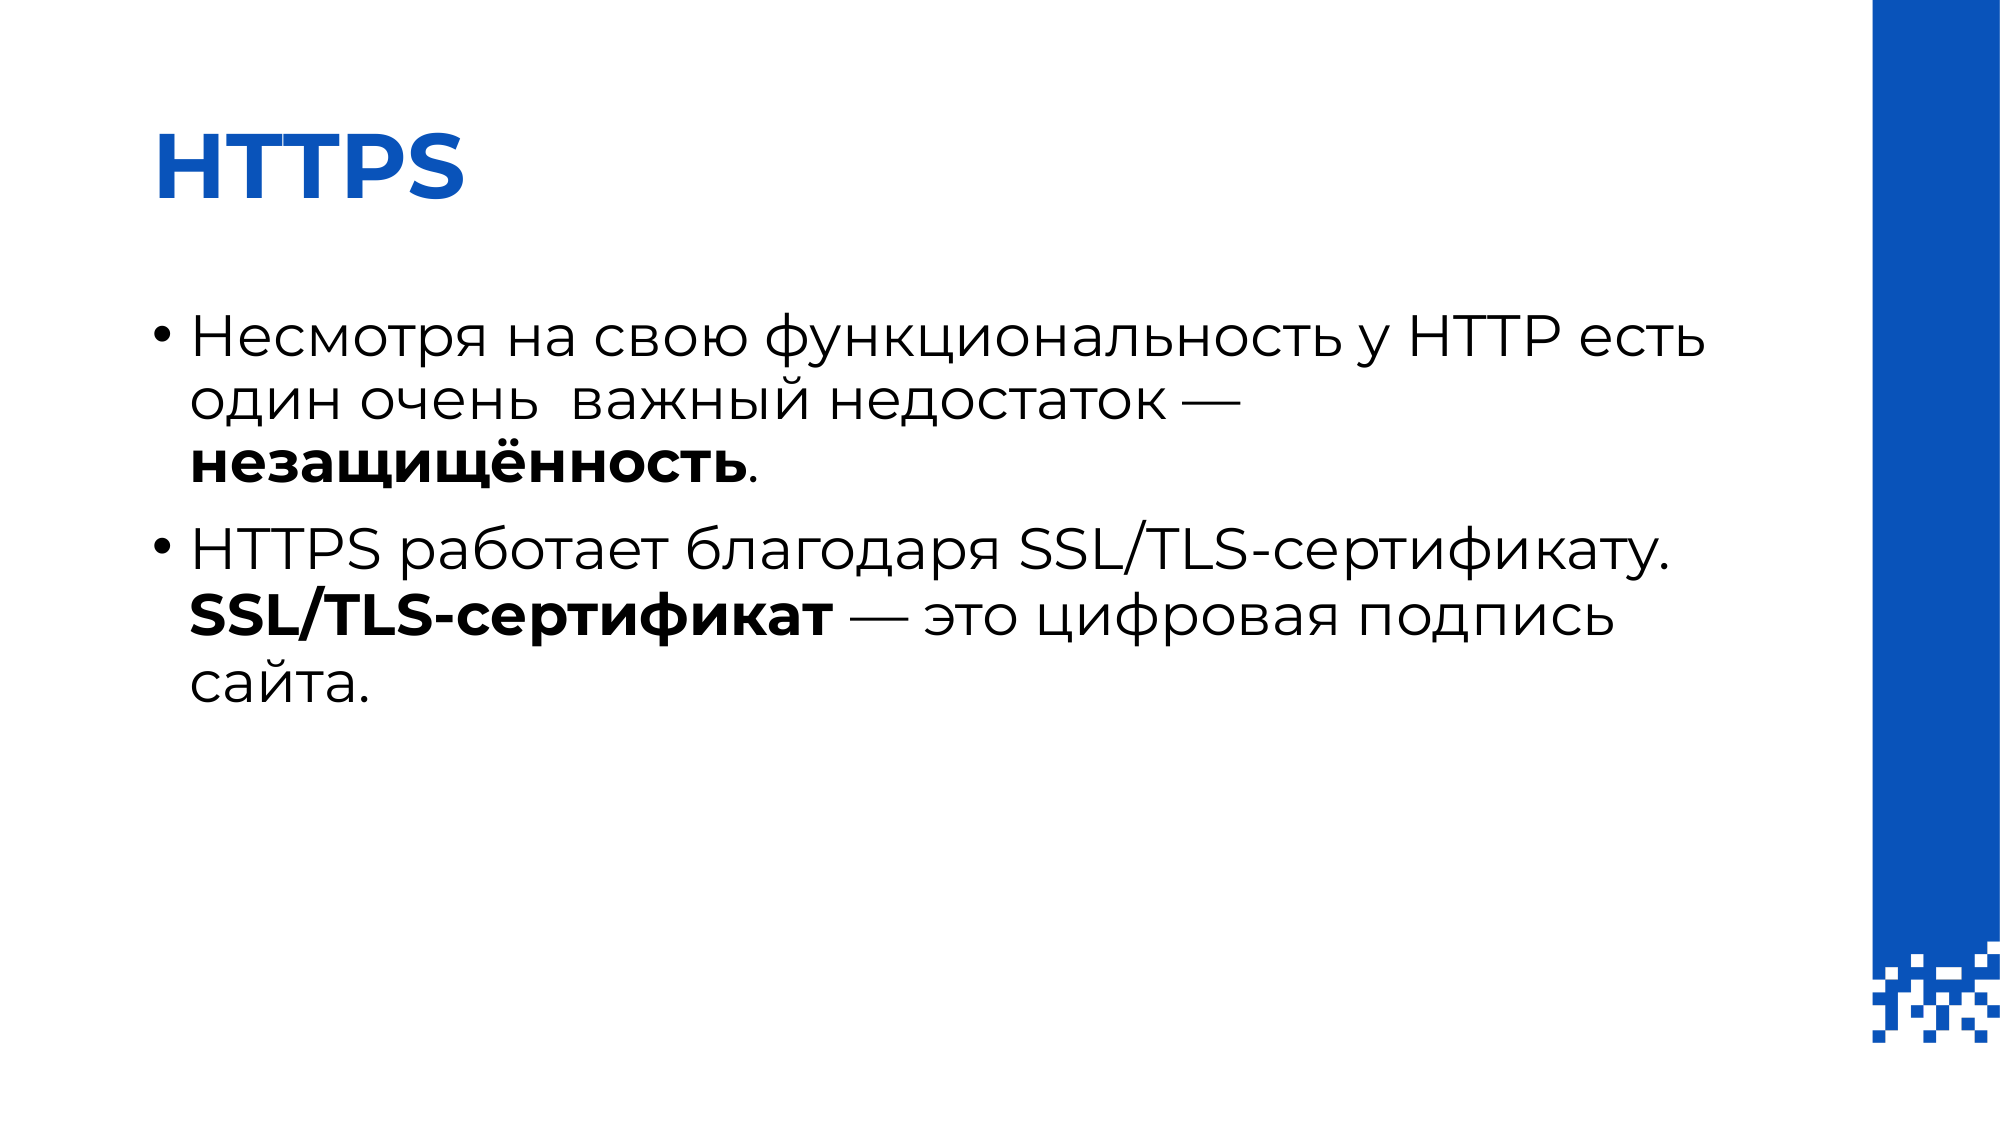

# HTTPS
Несмотря на свою функциональность у HTTP есть один очень  важный недостаток ― незащищённость.
HTTPS работает благодаря SSL/TLS-сертификату. SSL/TLS-сертификат ― это цифровая подпись сайта.